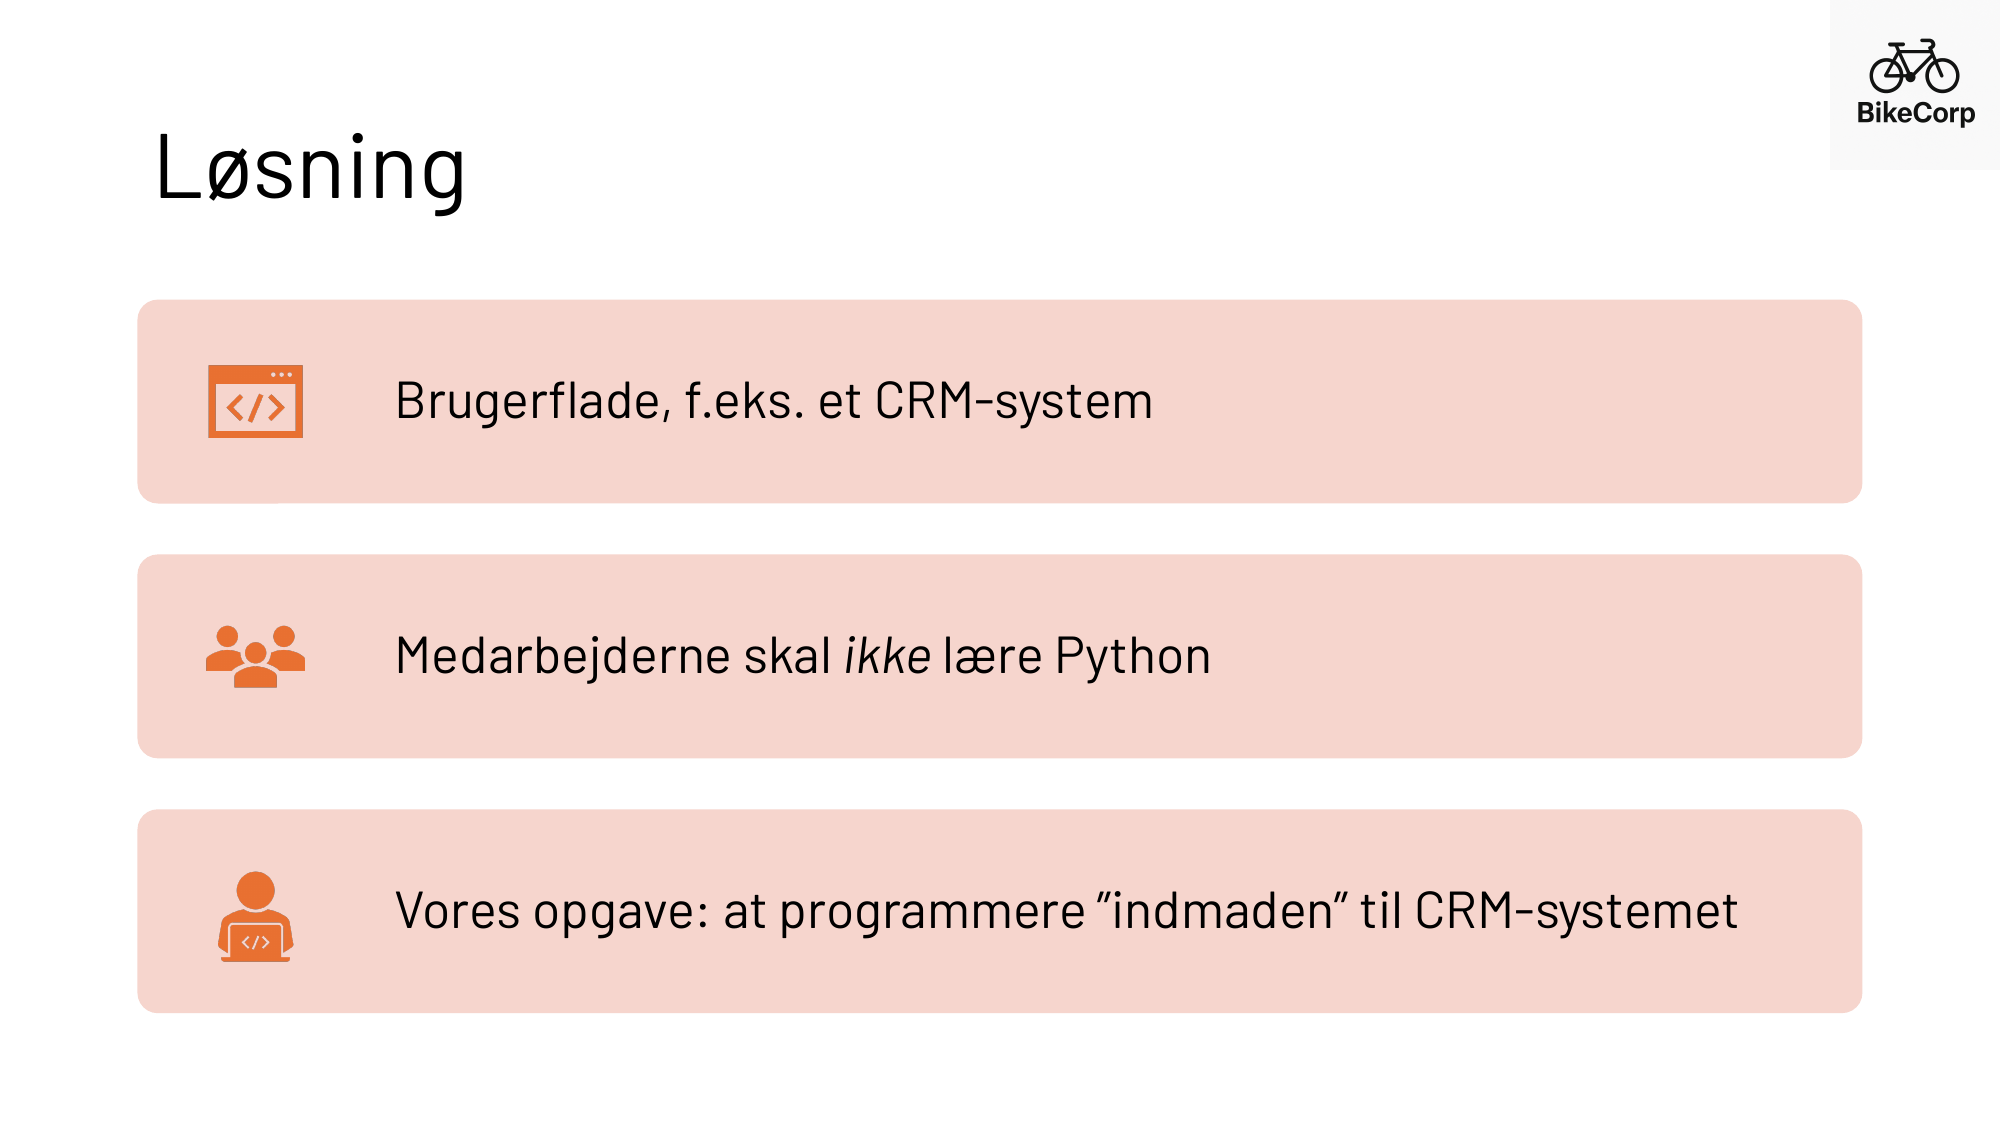

# Løsning
Brugerflade, f.eks. et CRM-system
Medarbejderne skal ikke lære Python
Vores opgave: at programmere ”indmaden” til CRM-systemet